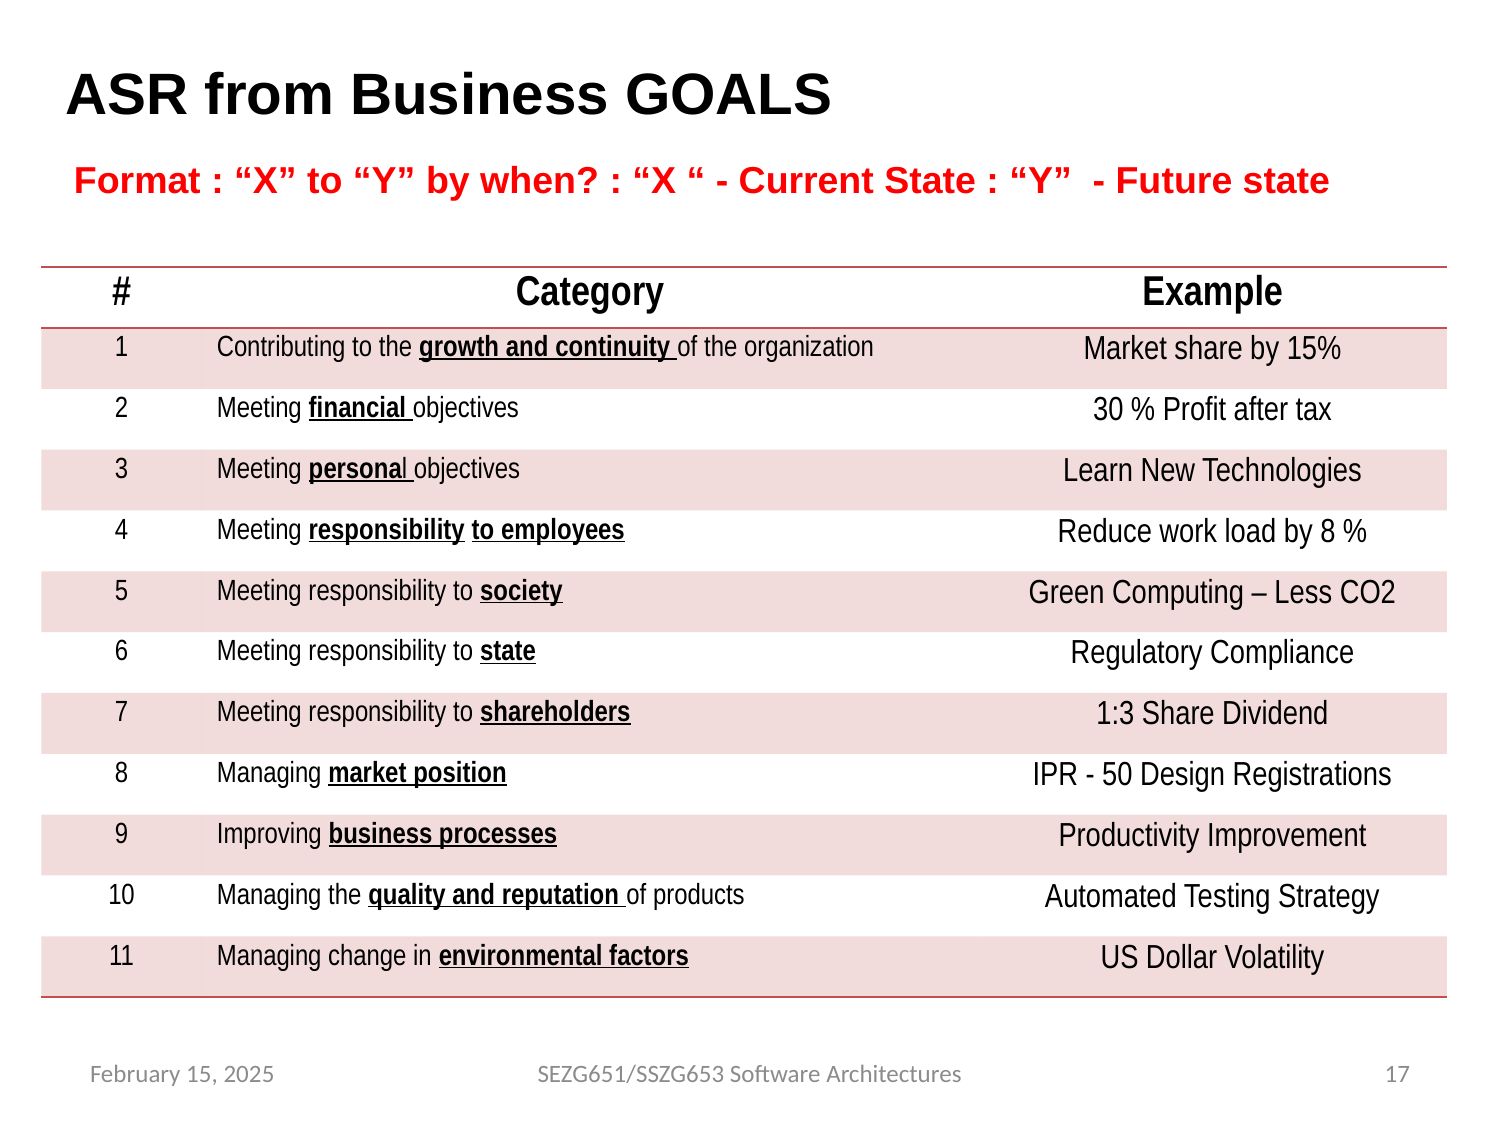

# ASR from Business GOALS
Format : “X” to “Y” by when? : “X “ - Current State : “Y”  - Future state
| # | Category | Example |
| --- | --- | --- |
| 1 | Contributing to the growth and continuity of the organization | Market share by 15% |
| 2 | Meeting financial objectives | 30 % Profit after tax |
| 3 | Meeting personal objectives | Learn New Technologies |
| 4 | Meeting responsibility to employees | Reduce work load by 8 % |
| 5 | Meeting responsibility to society | Green Computing – Less CO2 |
| 6 | Meeting responsibility to state | Regulatory Compliance |
| 7 | Meeting responsibility to shareholders | 1:3 Share Dividend |
| 8 | Managing market position | IPR - 50 Design Registrations |
| 9 | Improving business processes | Productivity Improvement |
| 10 | Managing the quality and reputation of products | Automated Testing Strategy |
| 11 | Managing change in environmental factors | US Dollar Volatility |
February 15, 2025
SEZG651/SSZG653 Software Architectures
17